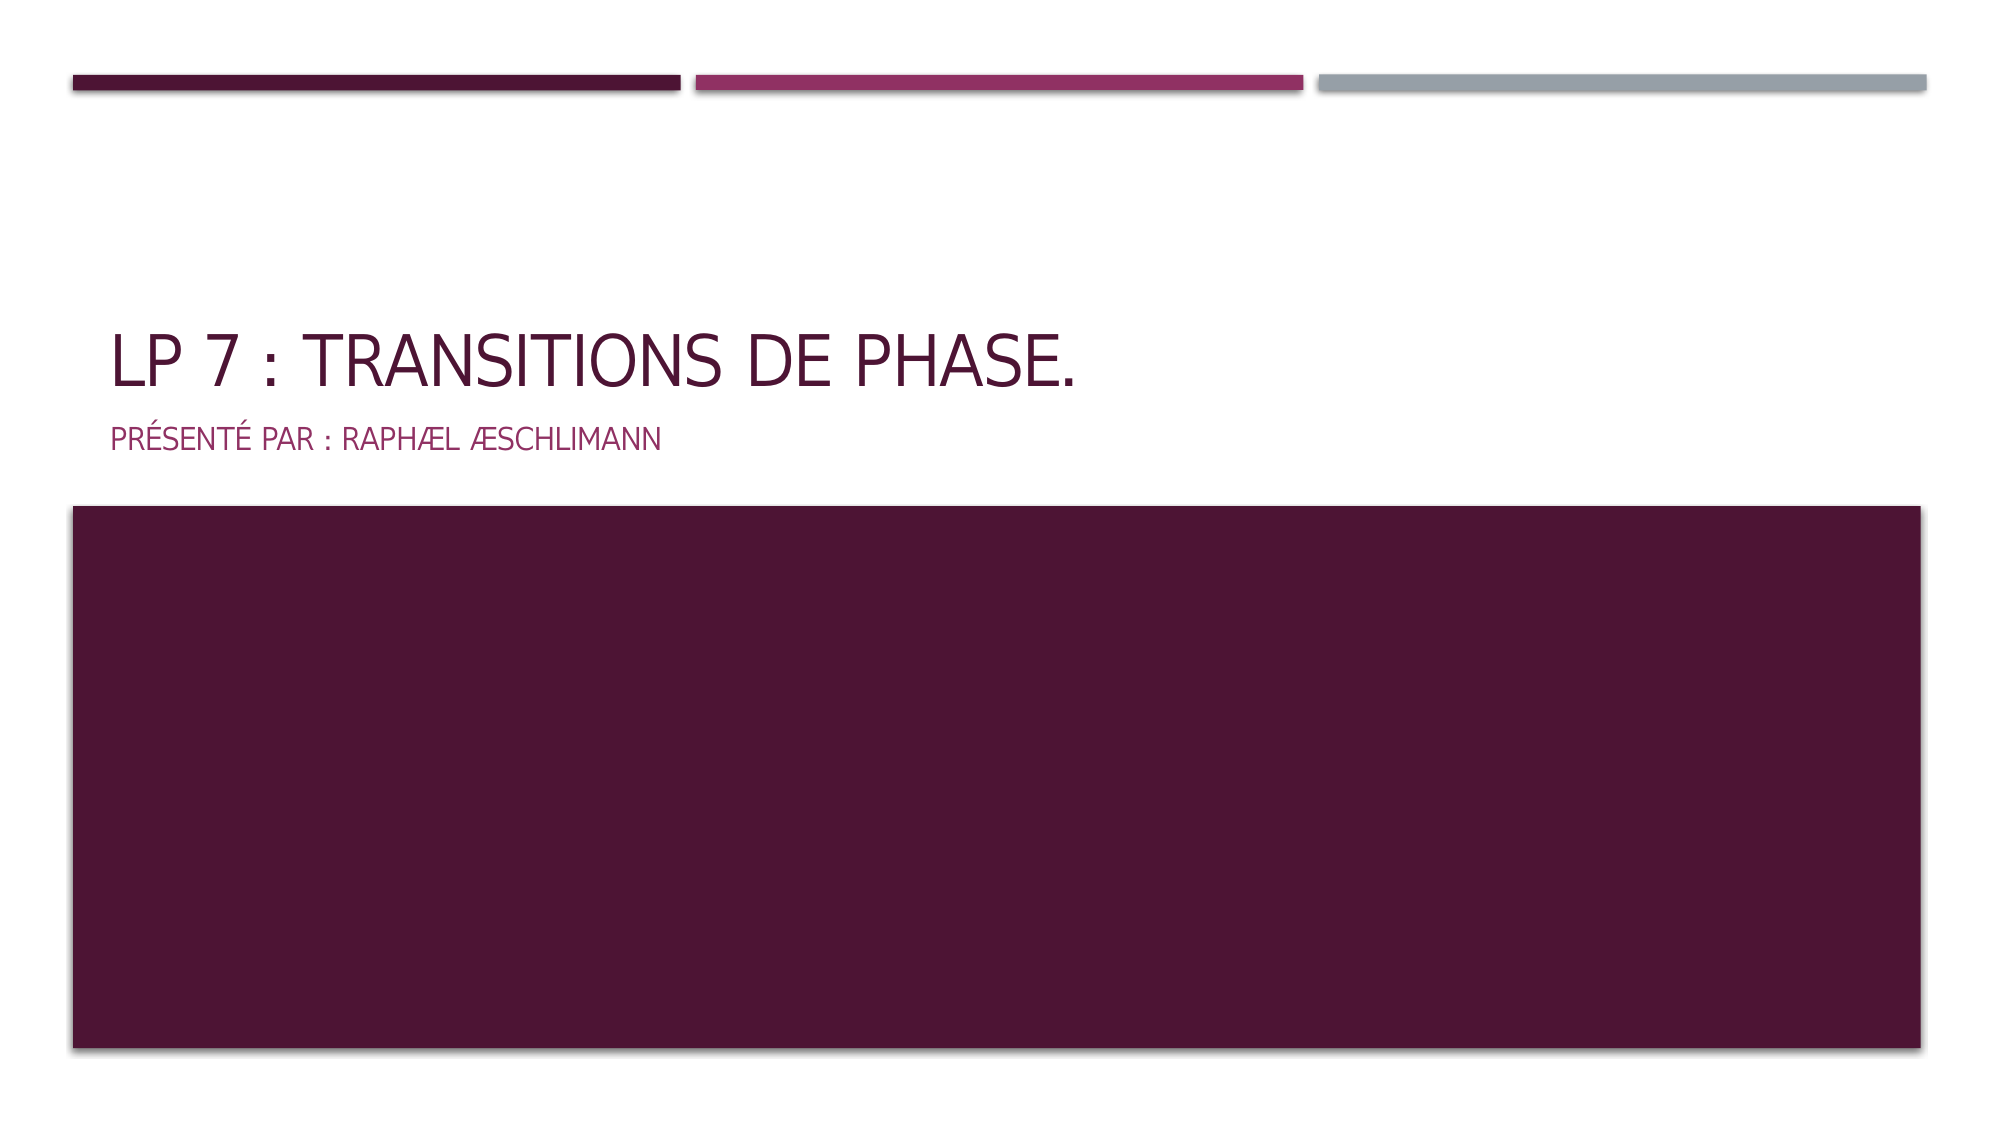

# LP 7 : transitions de phase.
Présenté par : Raphael Aeschlimann